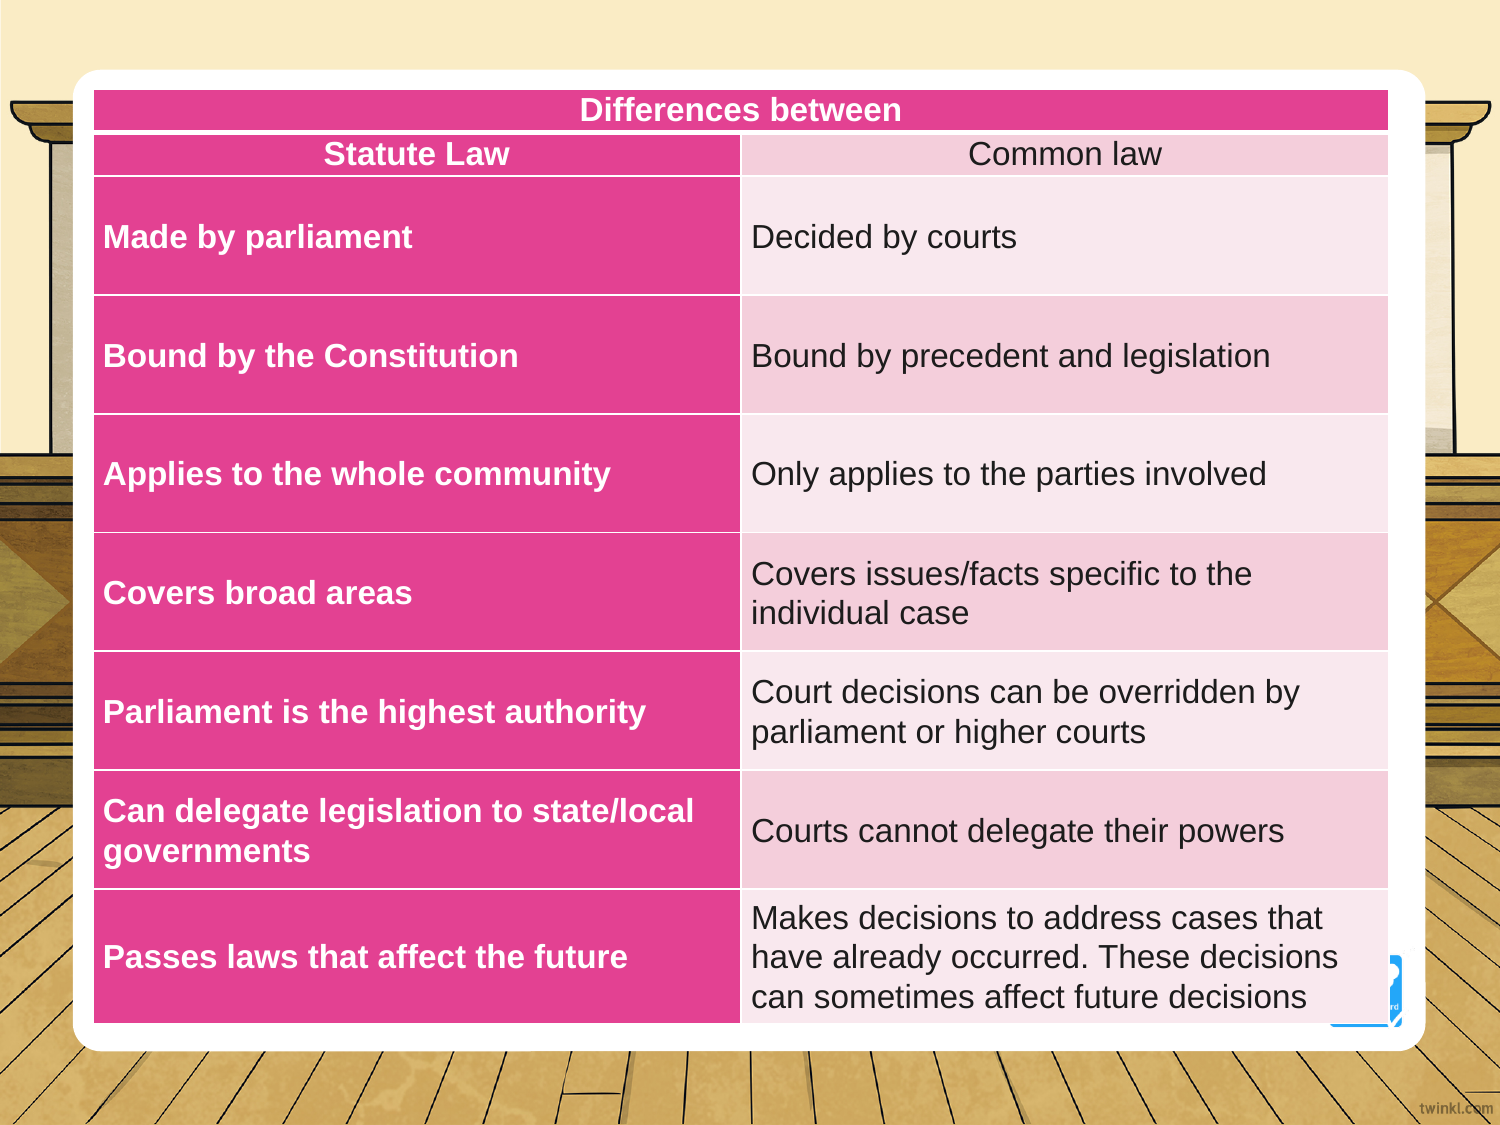

| Differences between |  |
| --- | --- |
| Statute Law | Common law |
| Made by parliament | Decided by courts |
| Bound by the Constitution | Bound by precedent and legislation |
| Applies to the whole community | Only applies to the parties involved |
| Covers broad areas | Covers issues/facts specific to the individual case |
| Parliament is the highest authority | Court decisions can be overridden by parliament or higher courts |
| Can delegate legislation to state/local governments | Courts cannot delegate their powers |
| Passes laws that affect the future | Makes decisions to address cases that have already occurred. These decisions can sometimes affect future decisions |